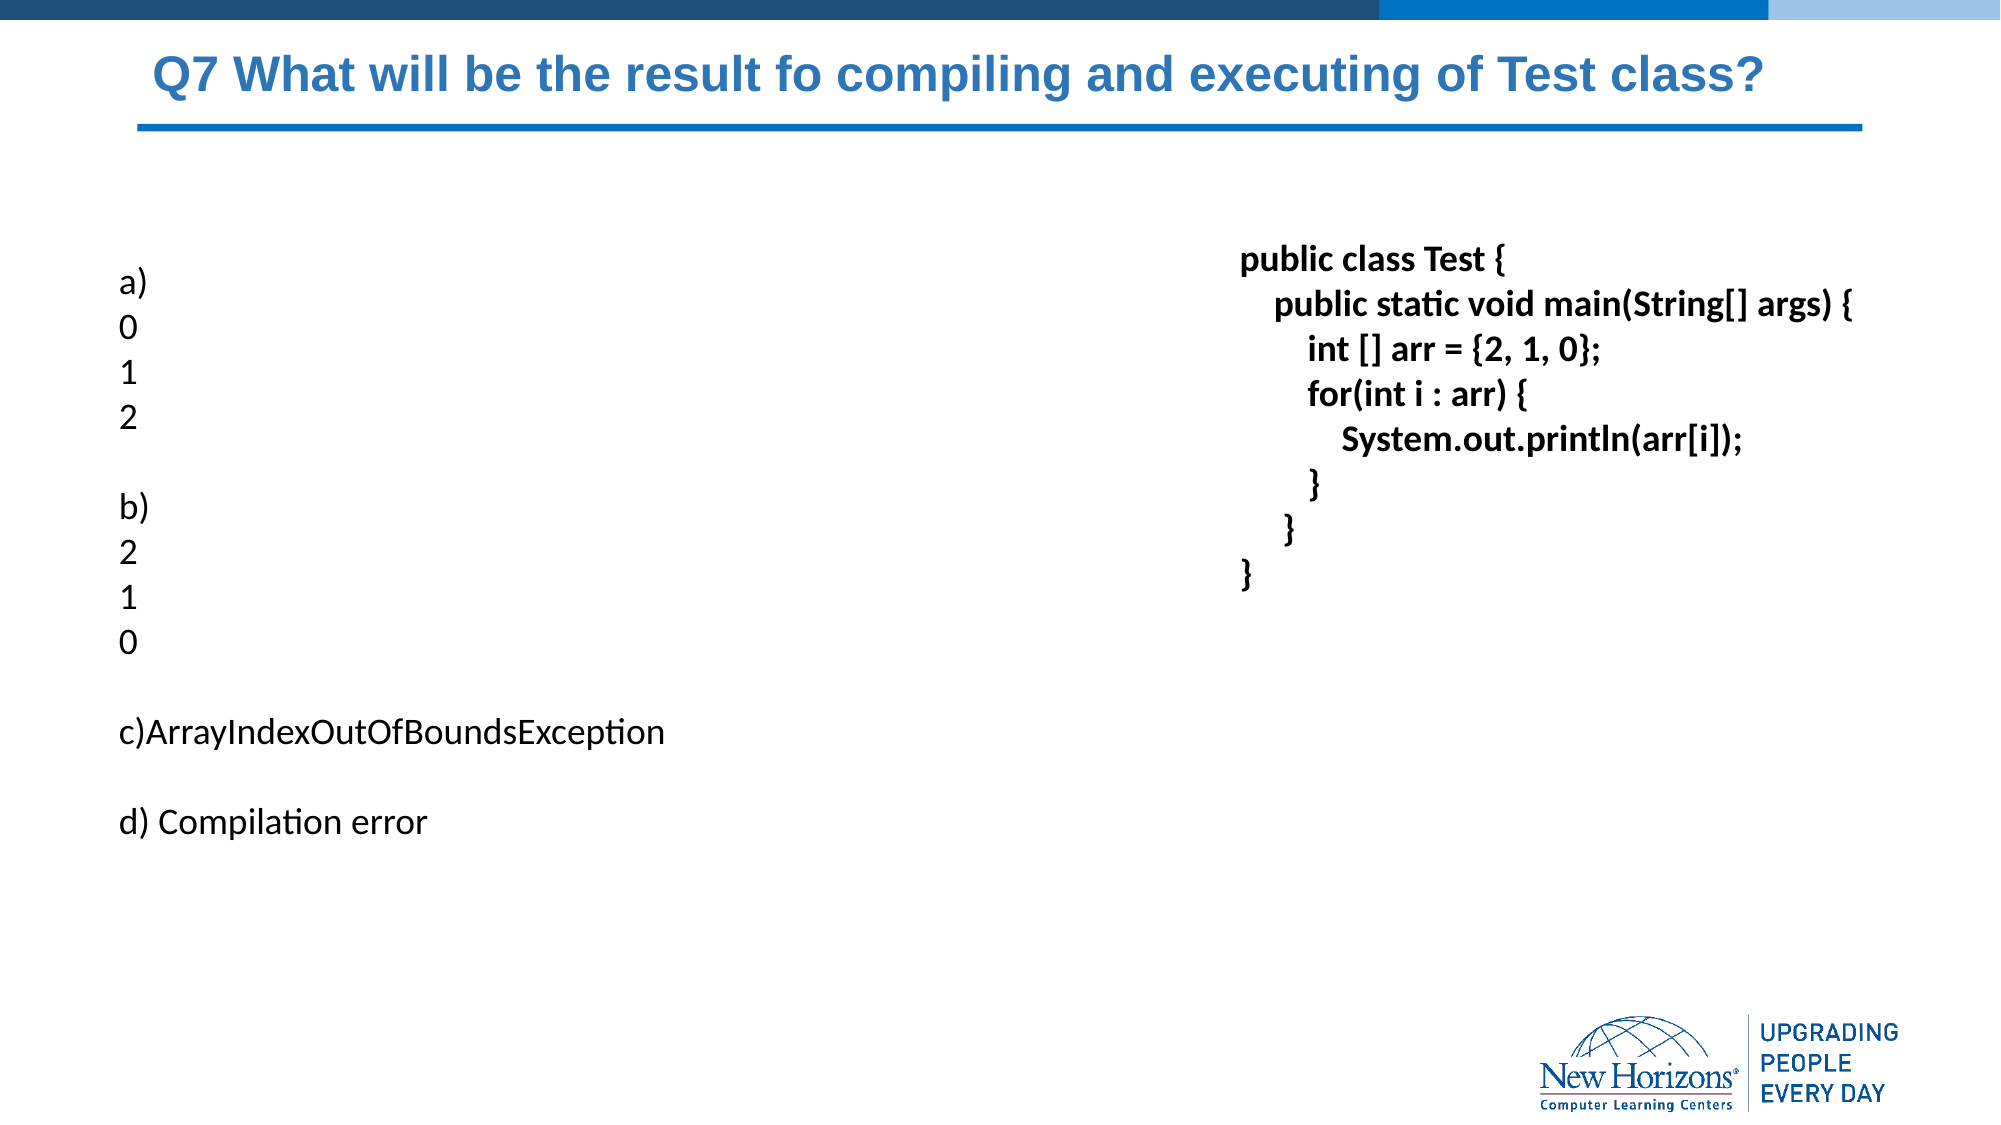

# Q7 What will be the result fo compiling and executing of Test class?
public class Test {
    public static void main(String[] args) {
        int [] arr = {2, 1, 0};
        for(int i : arr) {
            System.out.println(arr[i]);
        }
     }
}

a)
0
1
2

b)
2
1
0

c)ArrayIndexOutOfBoundsException

d) Compilation error